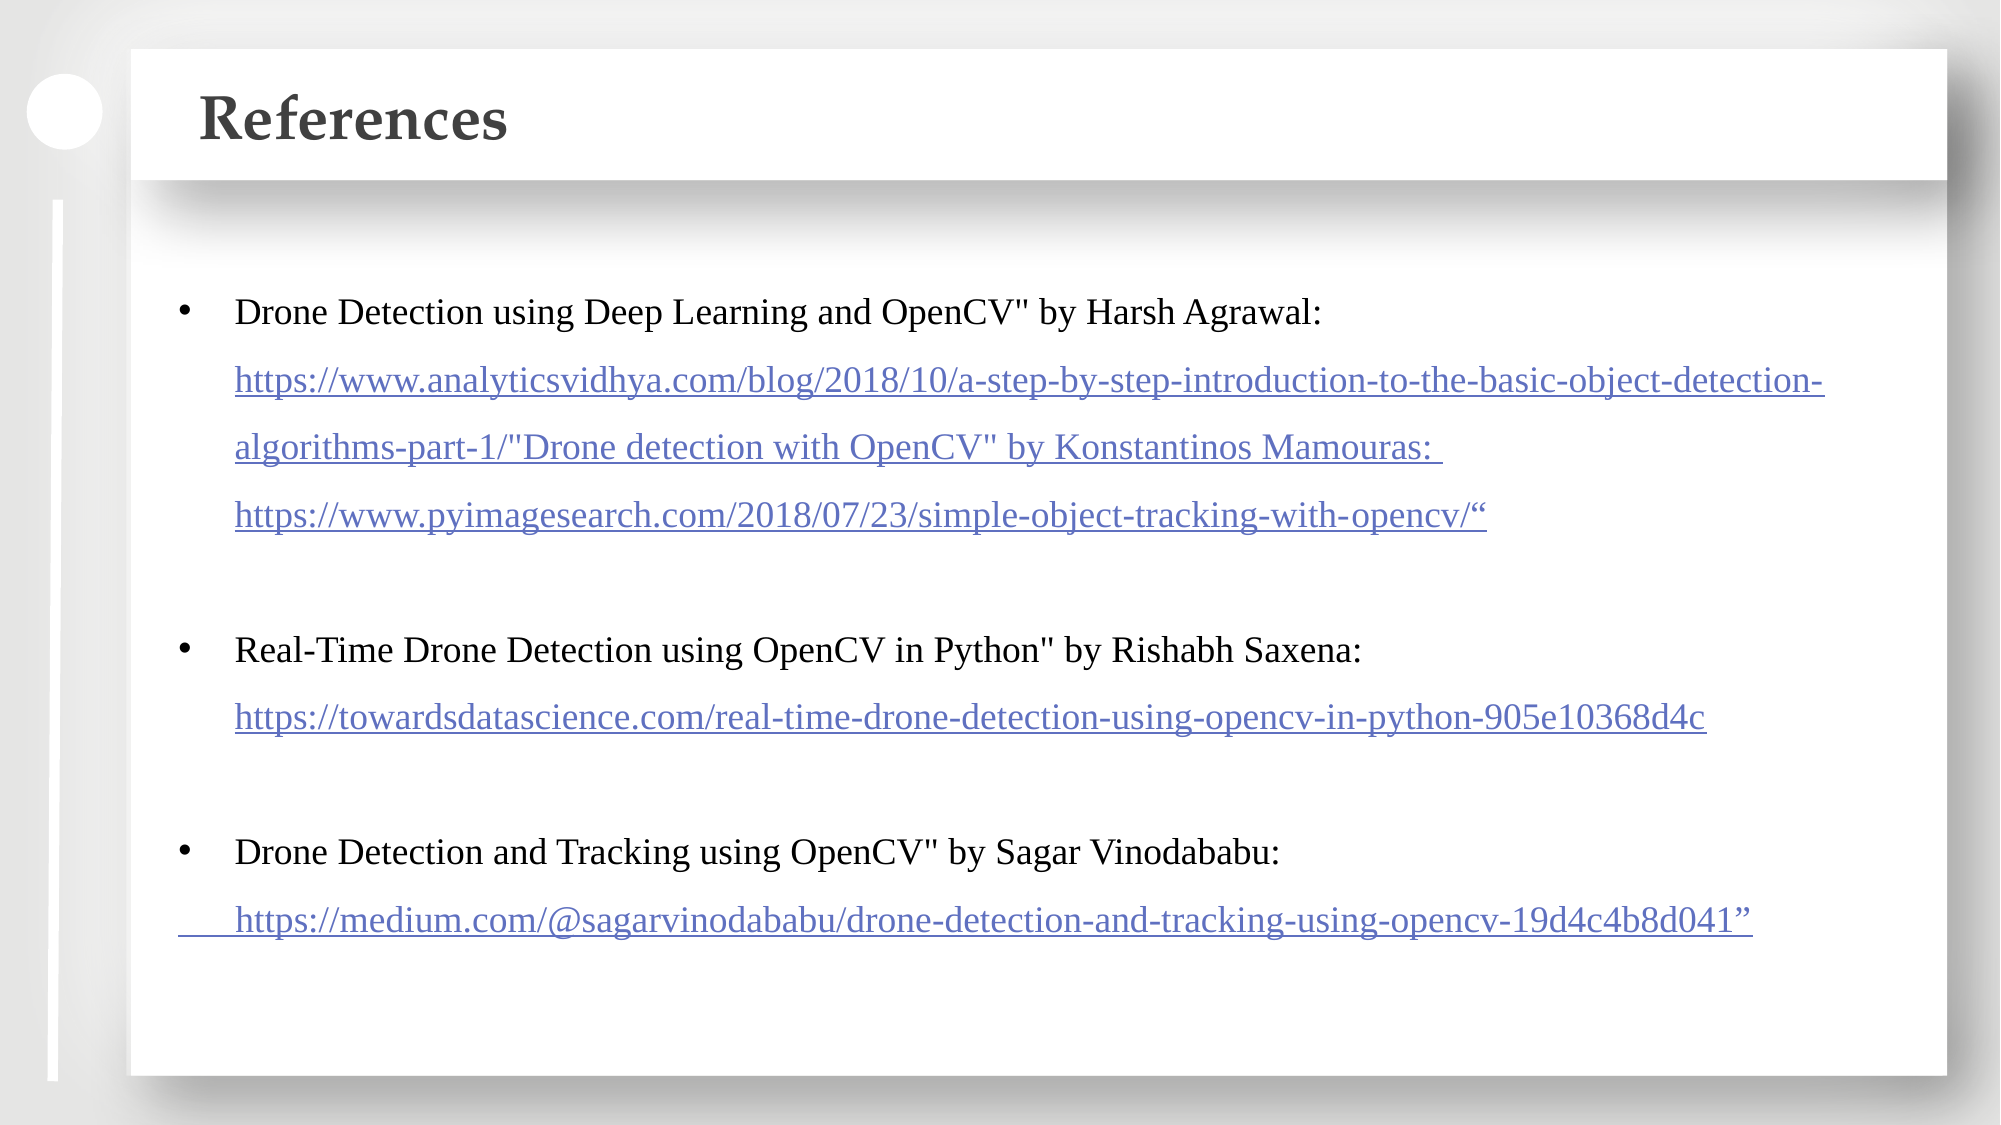

References

Drone Detection using Deep Learning and OpenCV" by Harsh Agrawal: https://www.analyticsvidhya.com/blog/2018/10/a-step-by-step-introduction-to-the-basic-object-detection-algorithms-part-1/"Drone detection with OpenCV" by Konstantinos Mamouras: https://www.pyimagesearch.com/2018/07/23/simple-object-tracking-with-opencv/“

Real-Time Drone Detection using OpenCV in Python" by Rishabh Saxena: https://towardsdatascience.com/real-time-drone-detection-using-opencv-in-python-905e10368d4c

Drone Detection and Tracking using OpenCV" by Sagar Vinodababu:
      https://medium.com/@sagarvinodababu/drone-detection-and-tracking-using-opencv-19d4c4b8d041”